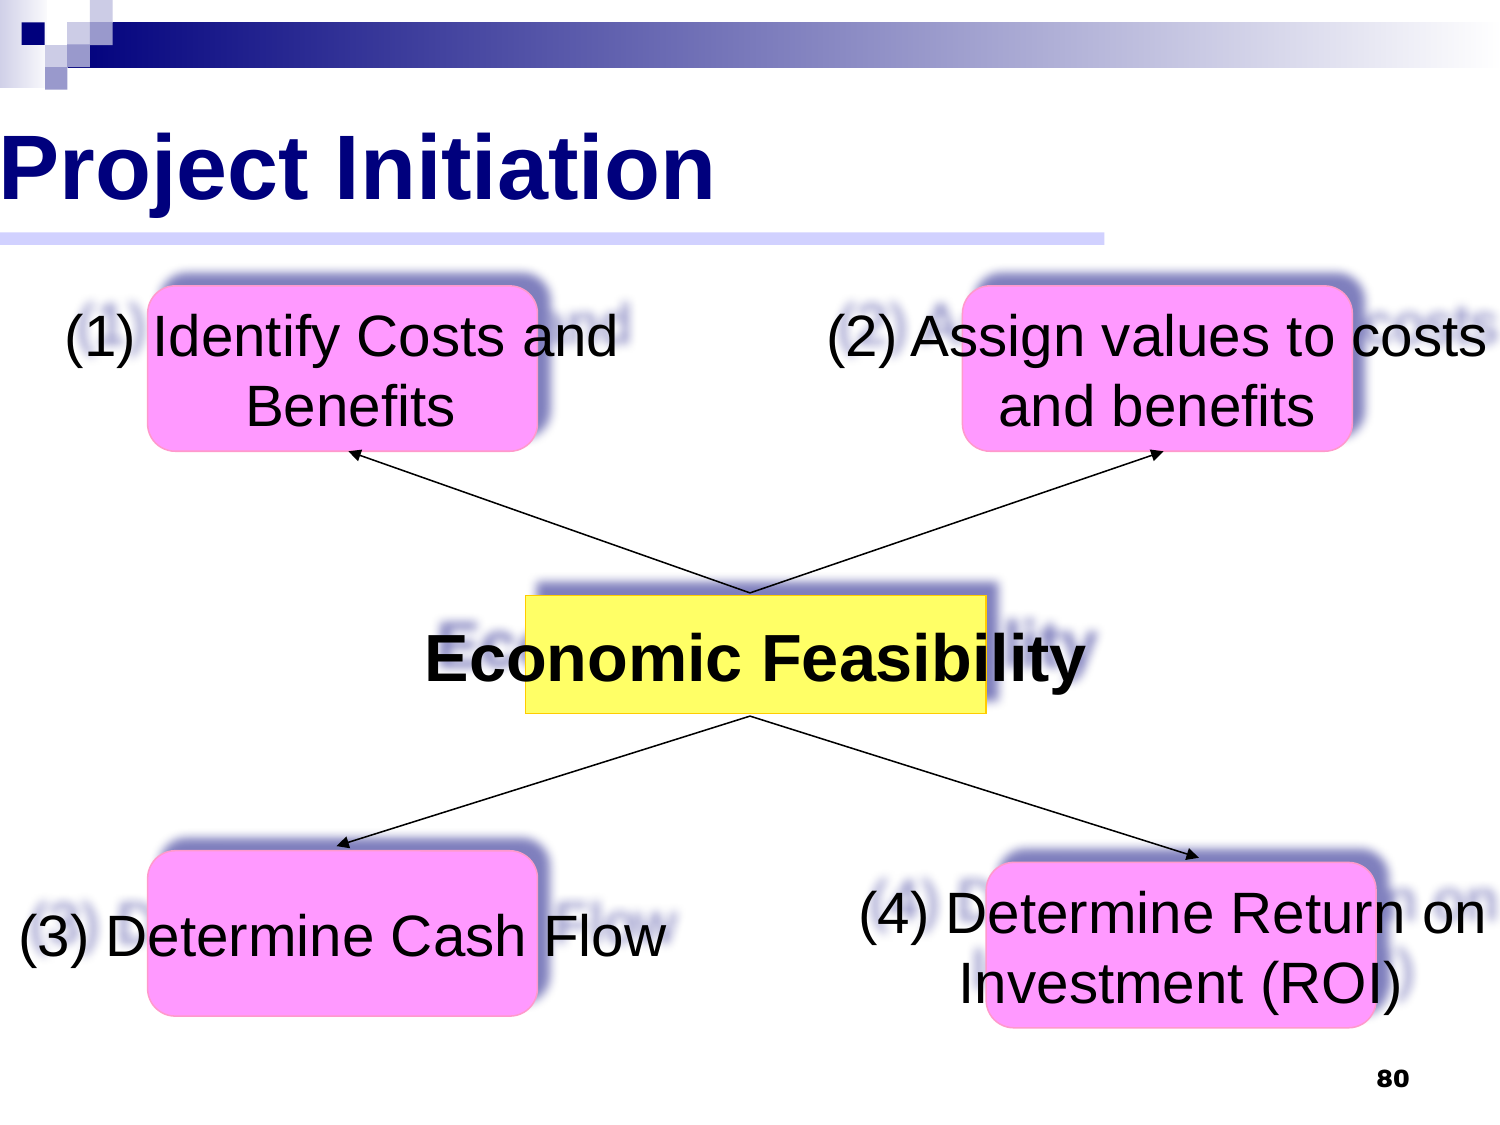

Project Initiation

(1) Identify Costs and
 Benefits
(2) Assign values to costs
and benefits

Economic Feasibility

(3) Determine Cash Flow
(4) Determine Return on
Investment (ROI)
80